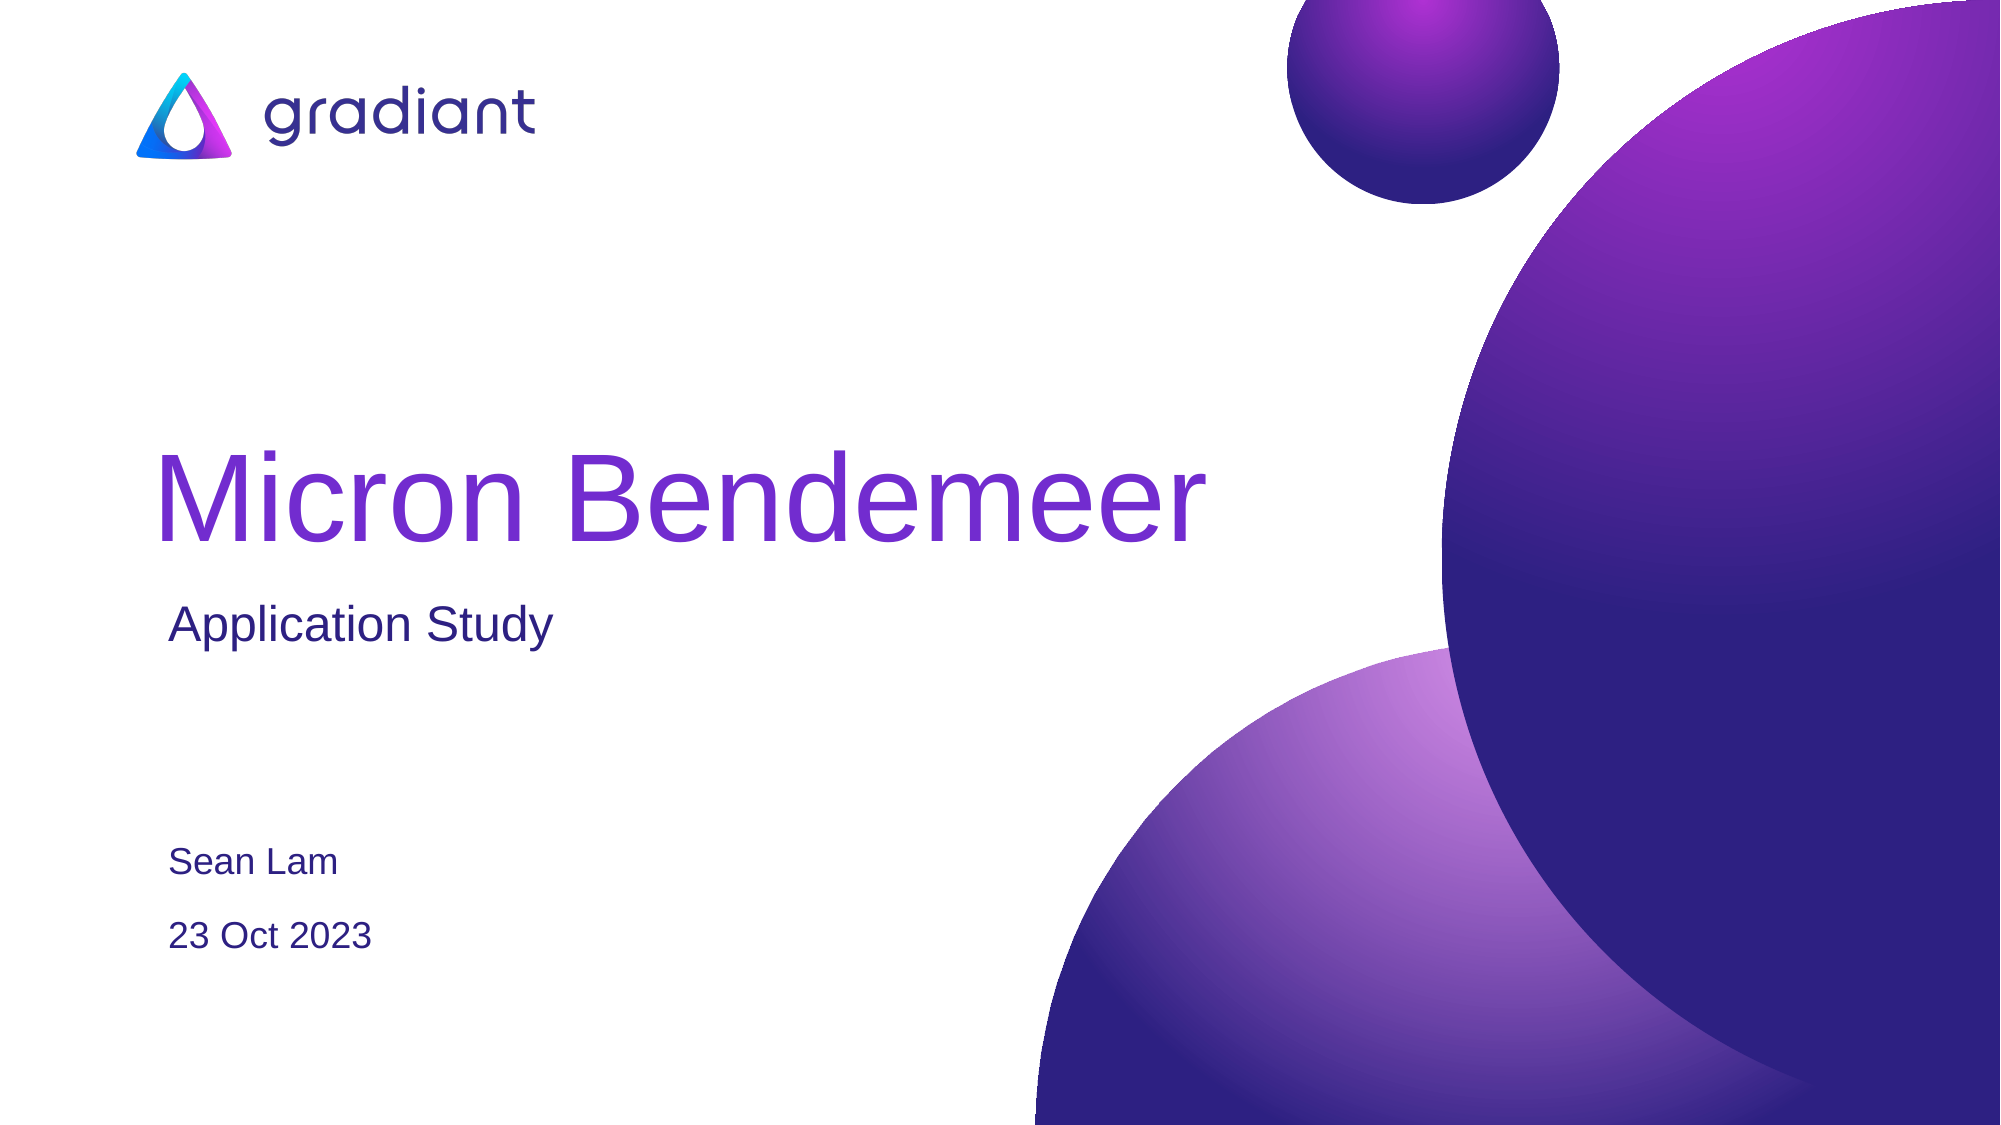

# Micron Bendemeer
Application Study
Sean Lam
23 Oct 2023